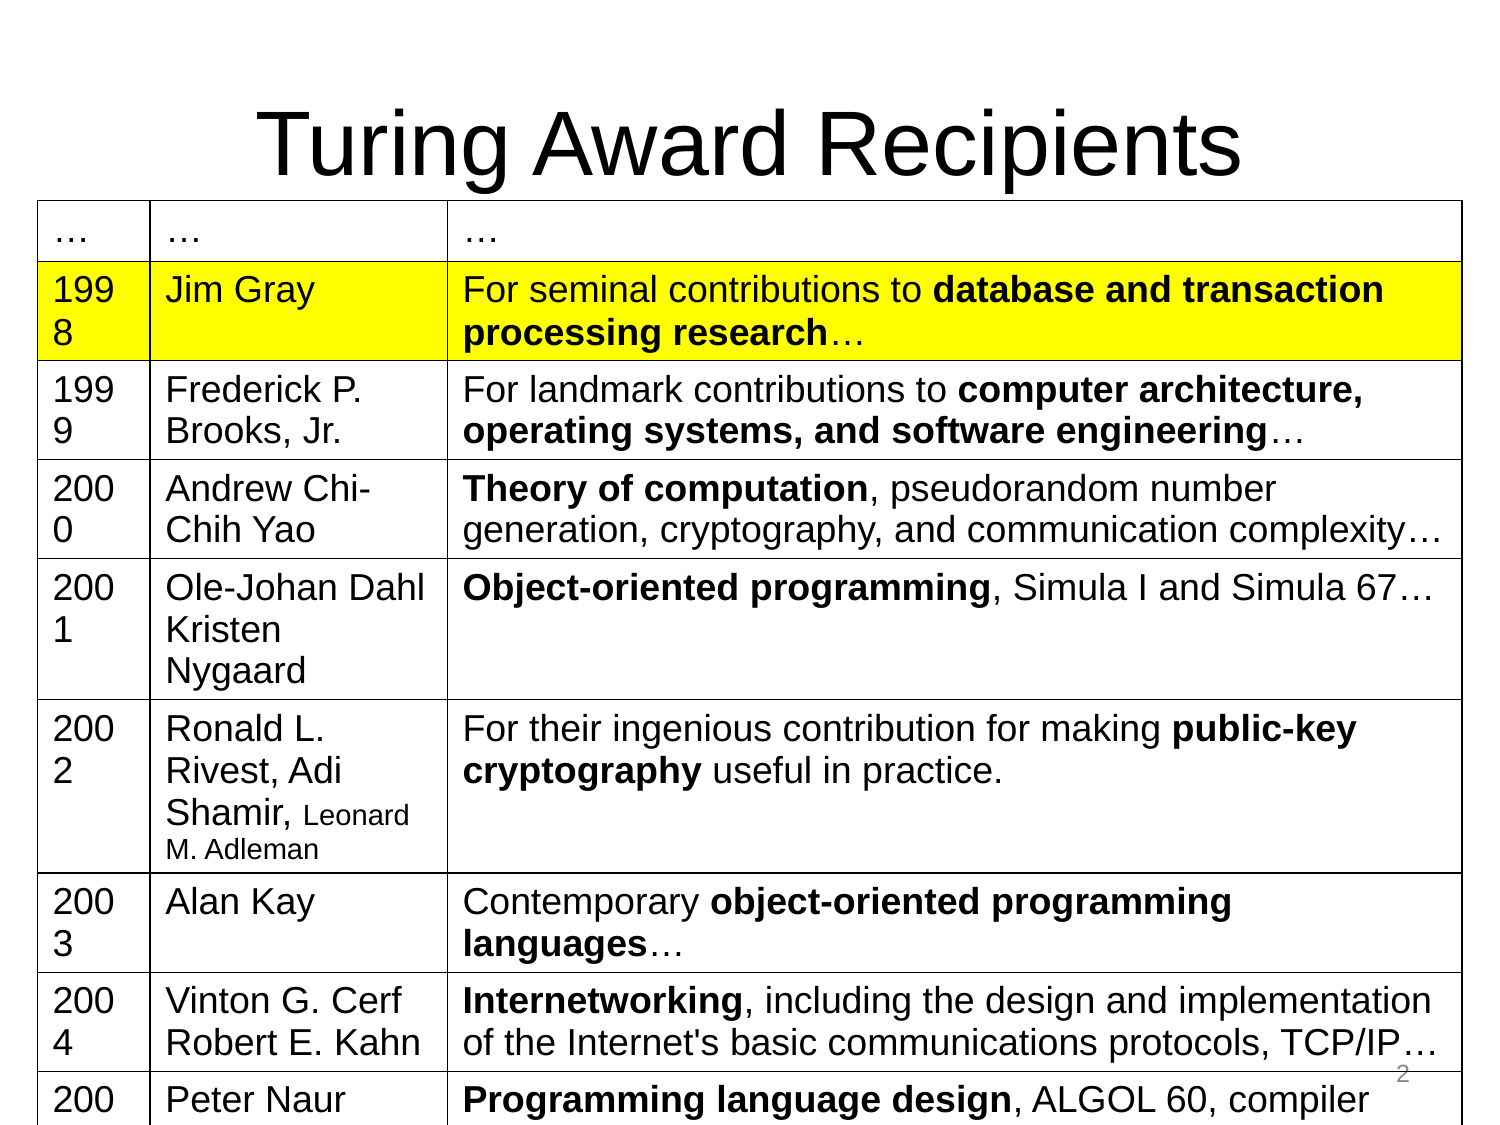

# Turing Award Recipients
| … | … | … |
| --- | --- | --- |
| 1998 | Jim Gray | For seminal contributions to database and transaction processing research… |
| 1999 | Frederick P. Brooks, Jr. | For landmark contributions to computer architecture, operating systems, and software engineering… |
| 2000 | Andrew Chi-Chih Yao | Theory of computation, pseudorandom number generation, cryptography, and communication complexity… |
| 2001 | Ole-Johan Dahl Kristen Nygaard | Object-oriented programming, Simula I and Simula 67… |
| 2002 | Ronald L. Rivest, Adi Shamir, Leonard M. Adleman | For their ingenious contribution for making public-key cryptography useful in practice. |
| 2003 | Alan Kay | Contemporary object-oriented programming languages… |
| 2004 | Vinton G. Cerf Robert E. Kahn | Internetworking, including the design and implementation of the Internet's basic communications protocols, TCP/IP… |
| 2005 | Peter Naur | Programming language design, ALGOL 60, compiler design… |
| 2006 | Frances E. Allen | Optimizing compiler techniques… |
2